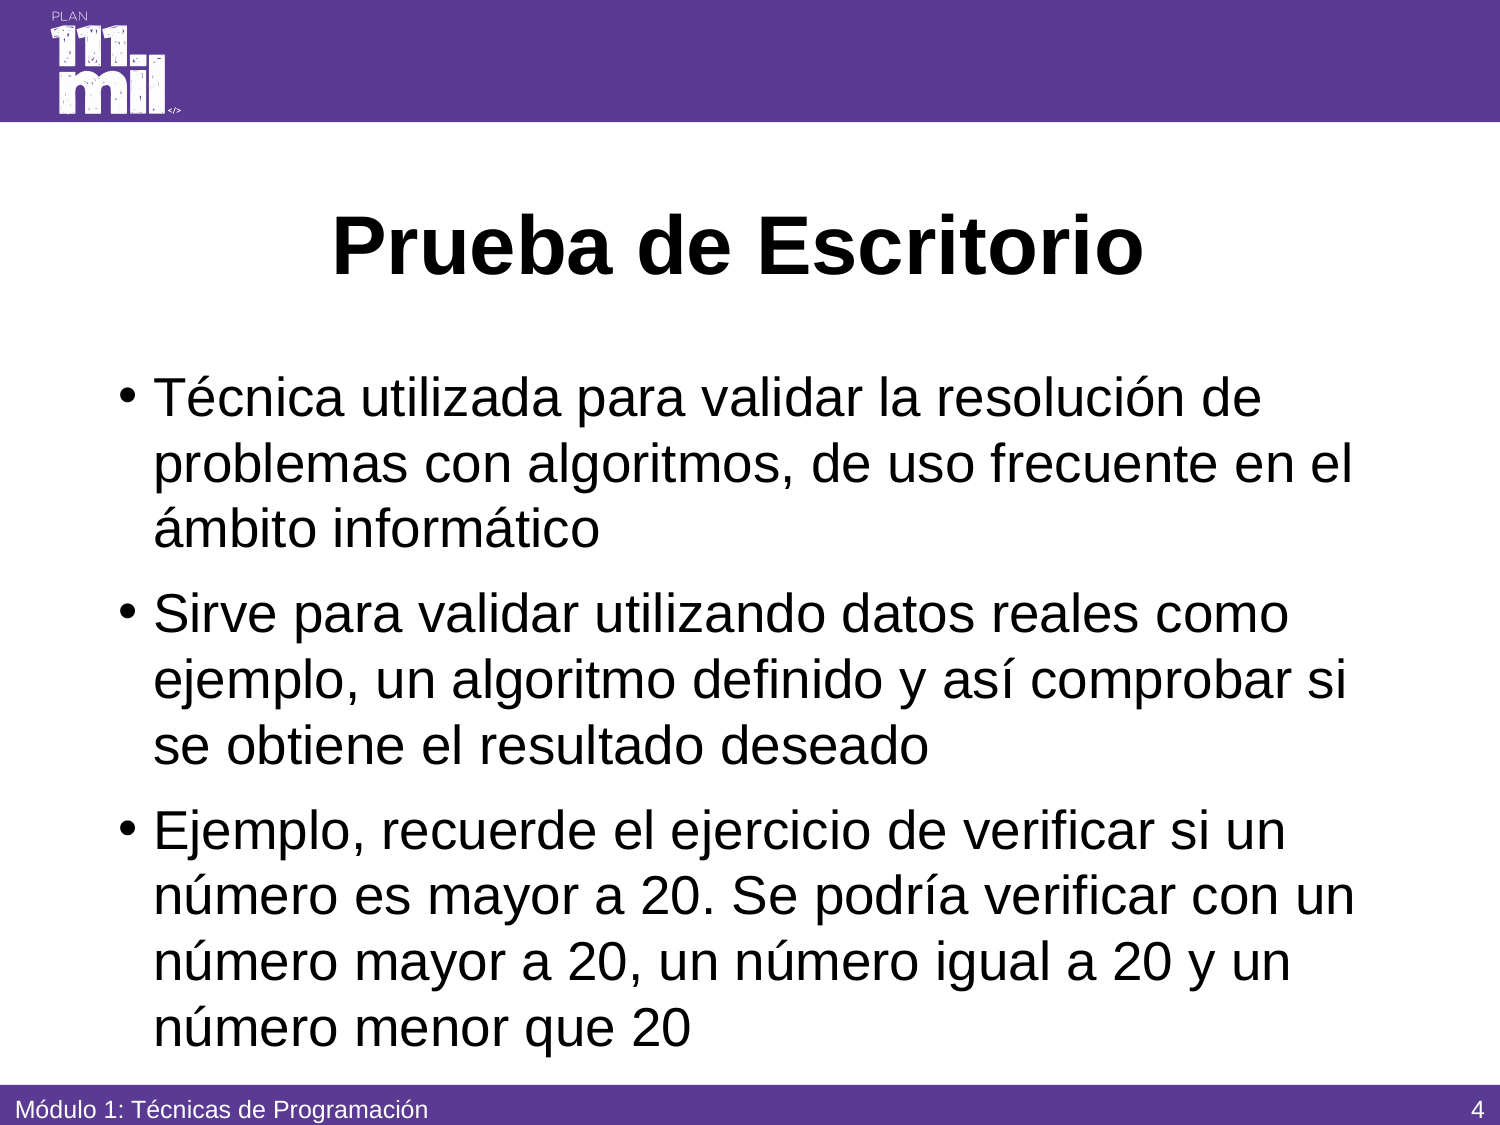

# Prueba de Escritorio
Técnica utilizada para validar la resolución de problemas con algoritmos, de uso frecuente en el ámbito informático
Sirve para validar utilizando datos reales como ejemplo, un algoritmo definido y así comprobar si se obtiene el resultado deseado
Ejemplo, recuerde el ejercicio de verificar si un número es mayor a 20. Se podría verificar con un número mayor a 20, un número igual a 20 y un número menor que 20

4
Módulo 1: Técnicas de Programación